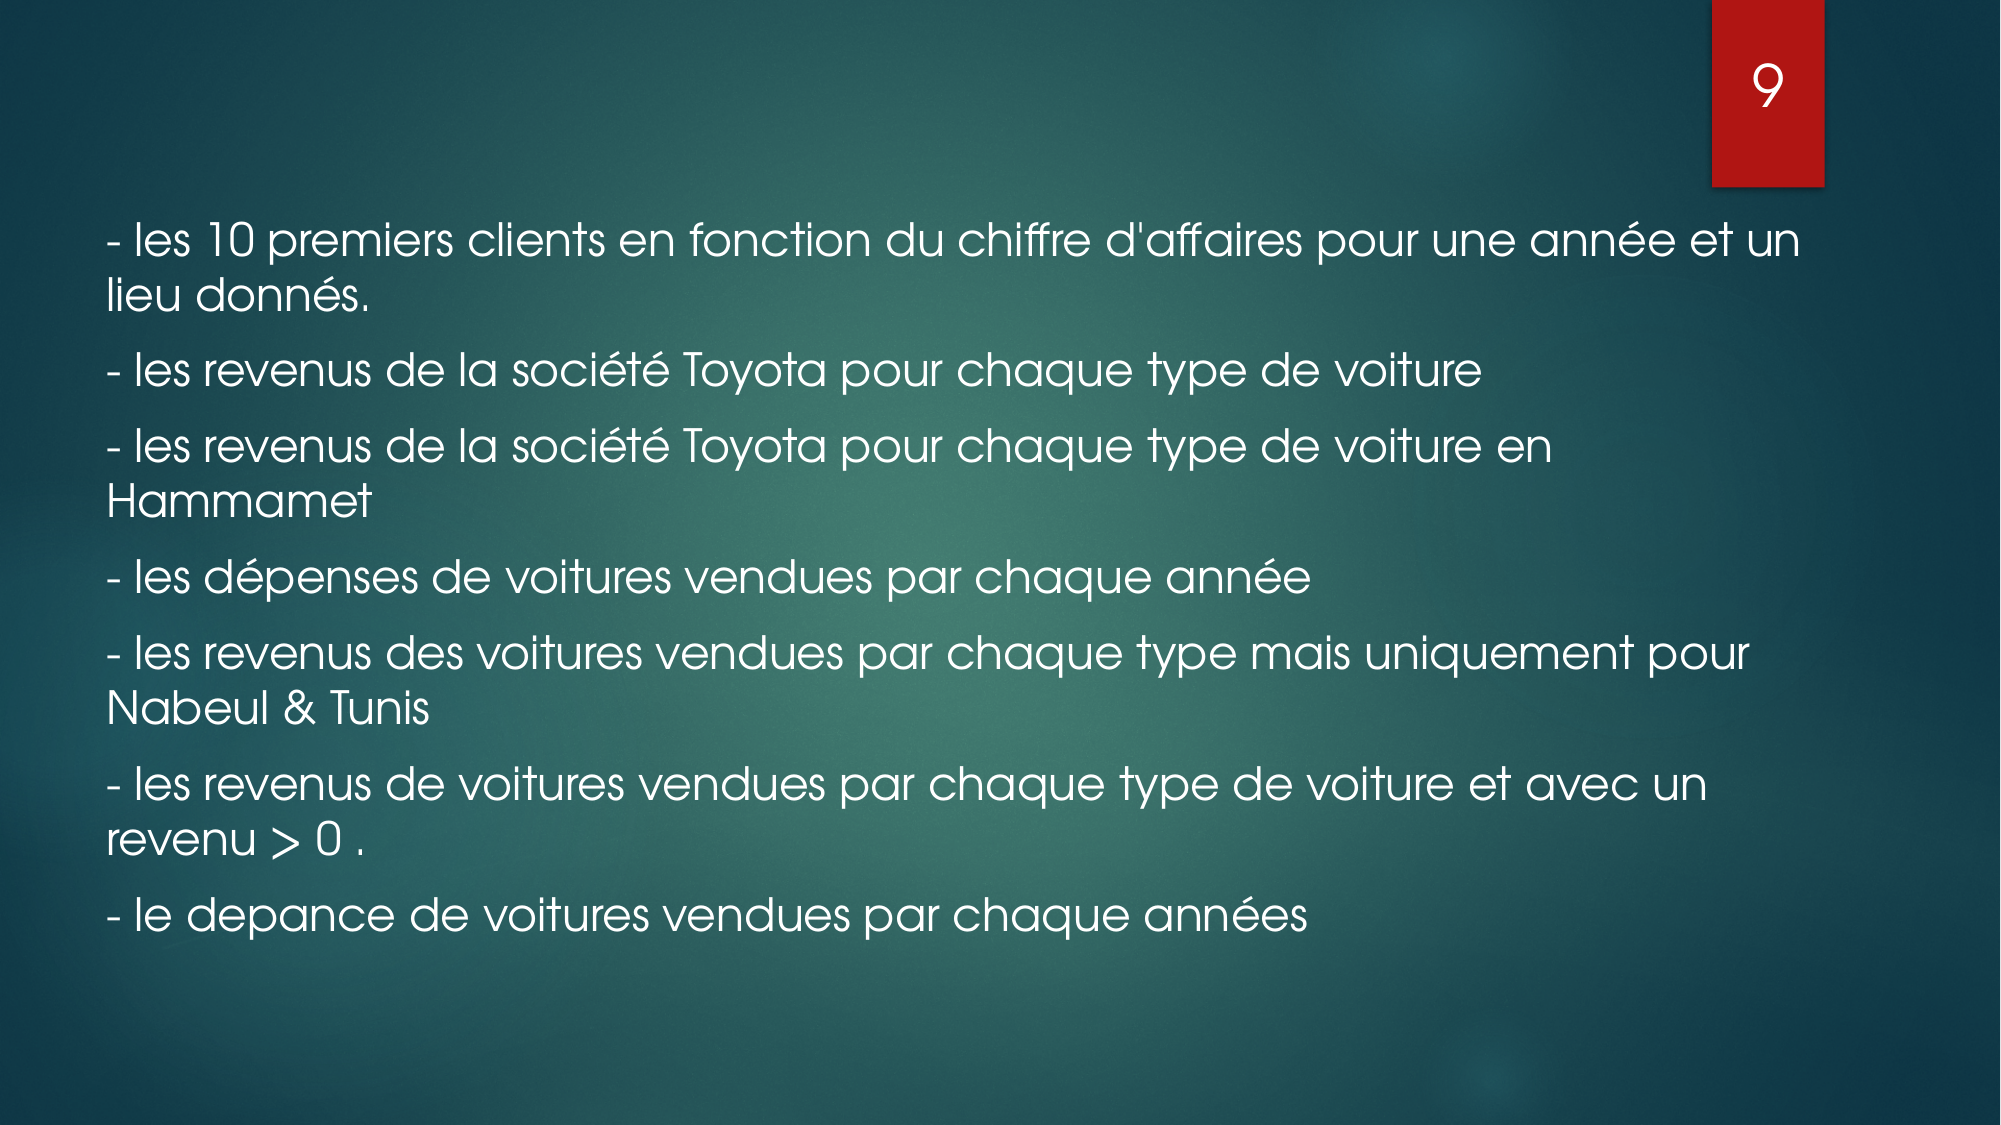

9
- les 10 premiers clients en fonction du chiffre d'affaires pour une année et un lieu donnés.
- les revenus de la société Toyota pour chaque type de voiture
- les revenus de la société Toyota pour chaque type de voiture en Hammamet
- les dépenses de voitures vendues par chaque année
- les revenus des voitures vendues par chaque type mais uniquement pour Nabeul & Tunis
- les revenus de voitures vendues par chaque type de voiture et avec un revenu > 0 .
- le depance de voitures vendues par chaque années